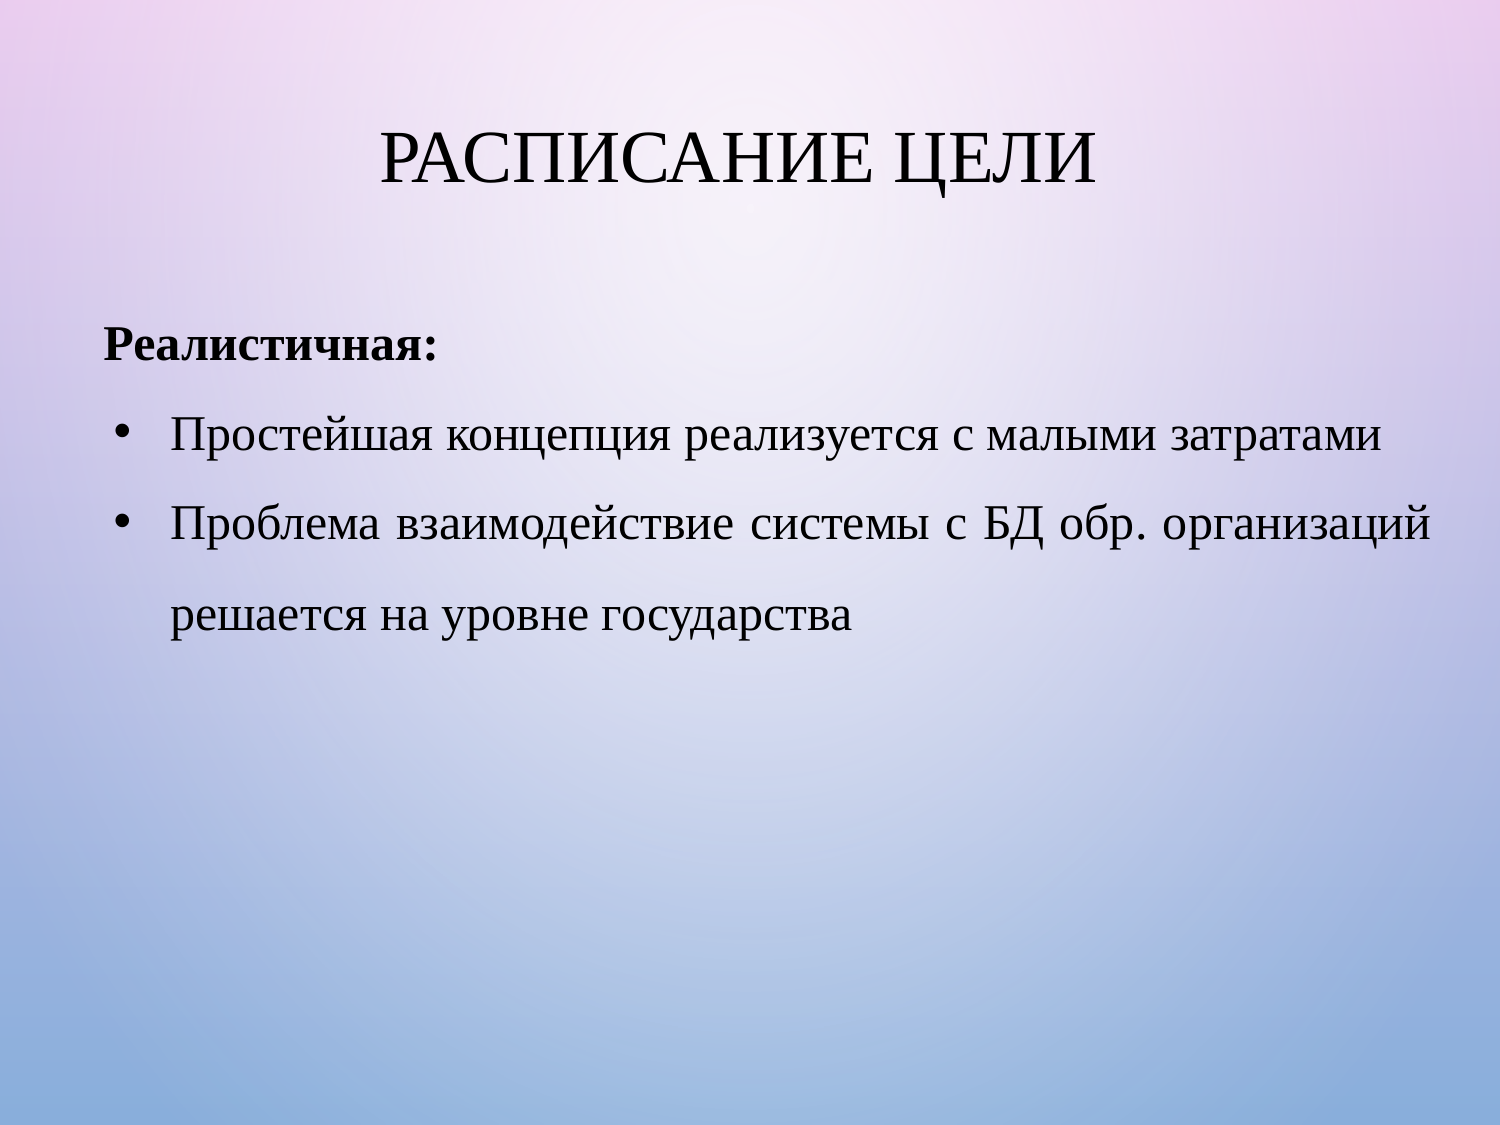

# Расписание цели
Реалистичная:
Простейшая концепция реализуется с малыми затратами
Проблема взаимодействие системы с БД обр. организаций решается на уровне государства